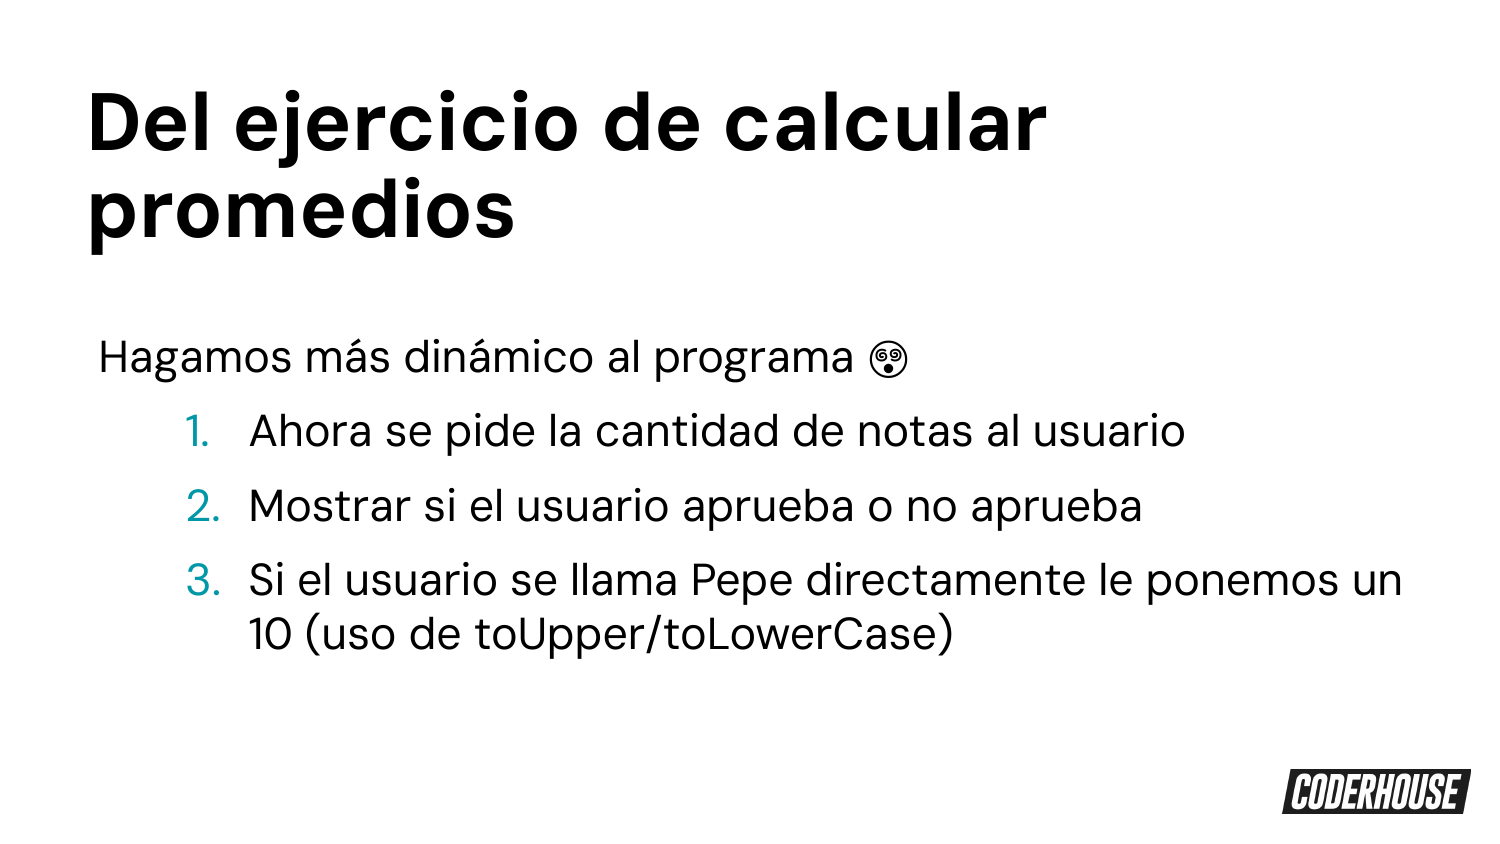

Del ejercicio de calcular promedios
Hagamos más dinámico al programa 😵
Ahora se pide la cantidad de notas al usuario
Mostrar si el usuario aprueba o no aprueba
Si el usuario se llama Pepe directamente le ponemos un 10 (uso de toUpper/toLowerCase)